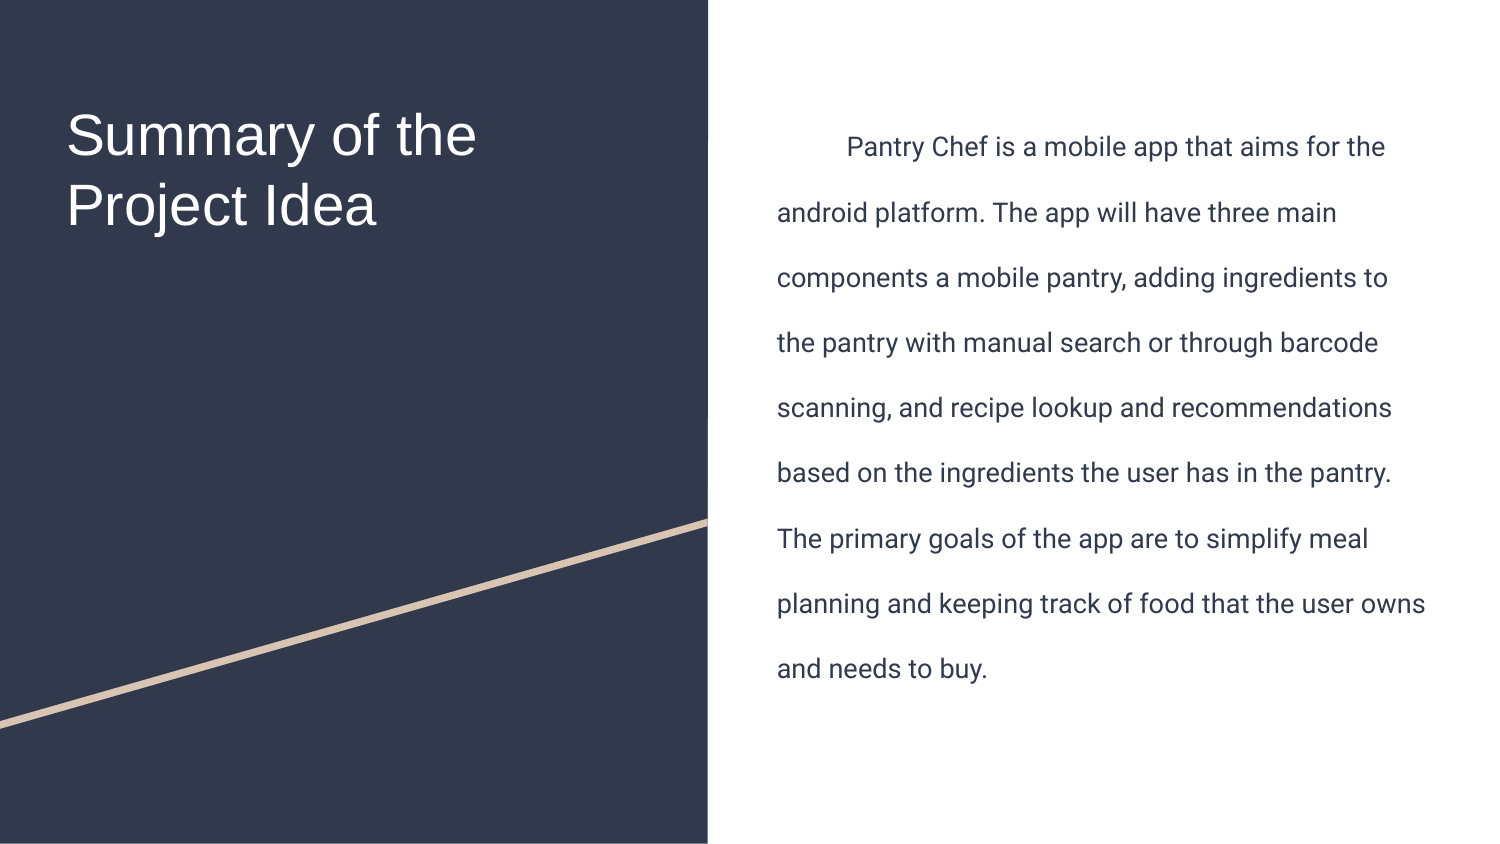

# Summary of the Project Idea
Pantry Chef is a mobile app that aims for the android platform. The app will have three main components a mobile pantry, adding ingredients to the pantry with manual search or through barcode scanning, and recipe lookup and recommendations based on the ingredients the user has in the pantry. The primary goals of the app are to simplify meal planning and keeping track of food that the user owns and needs to buy.